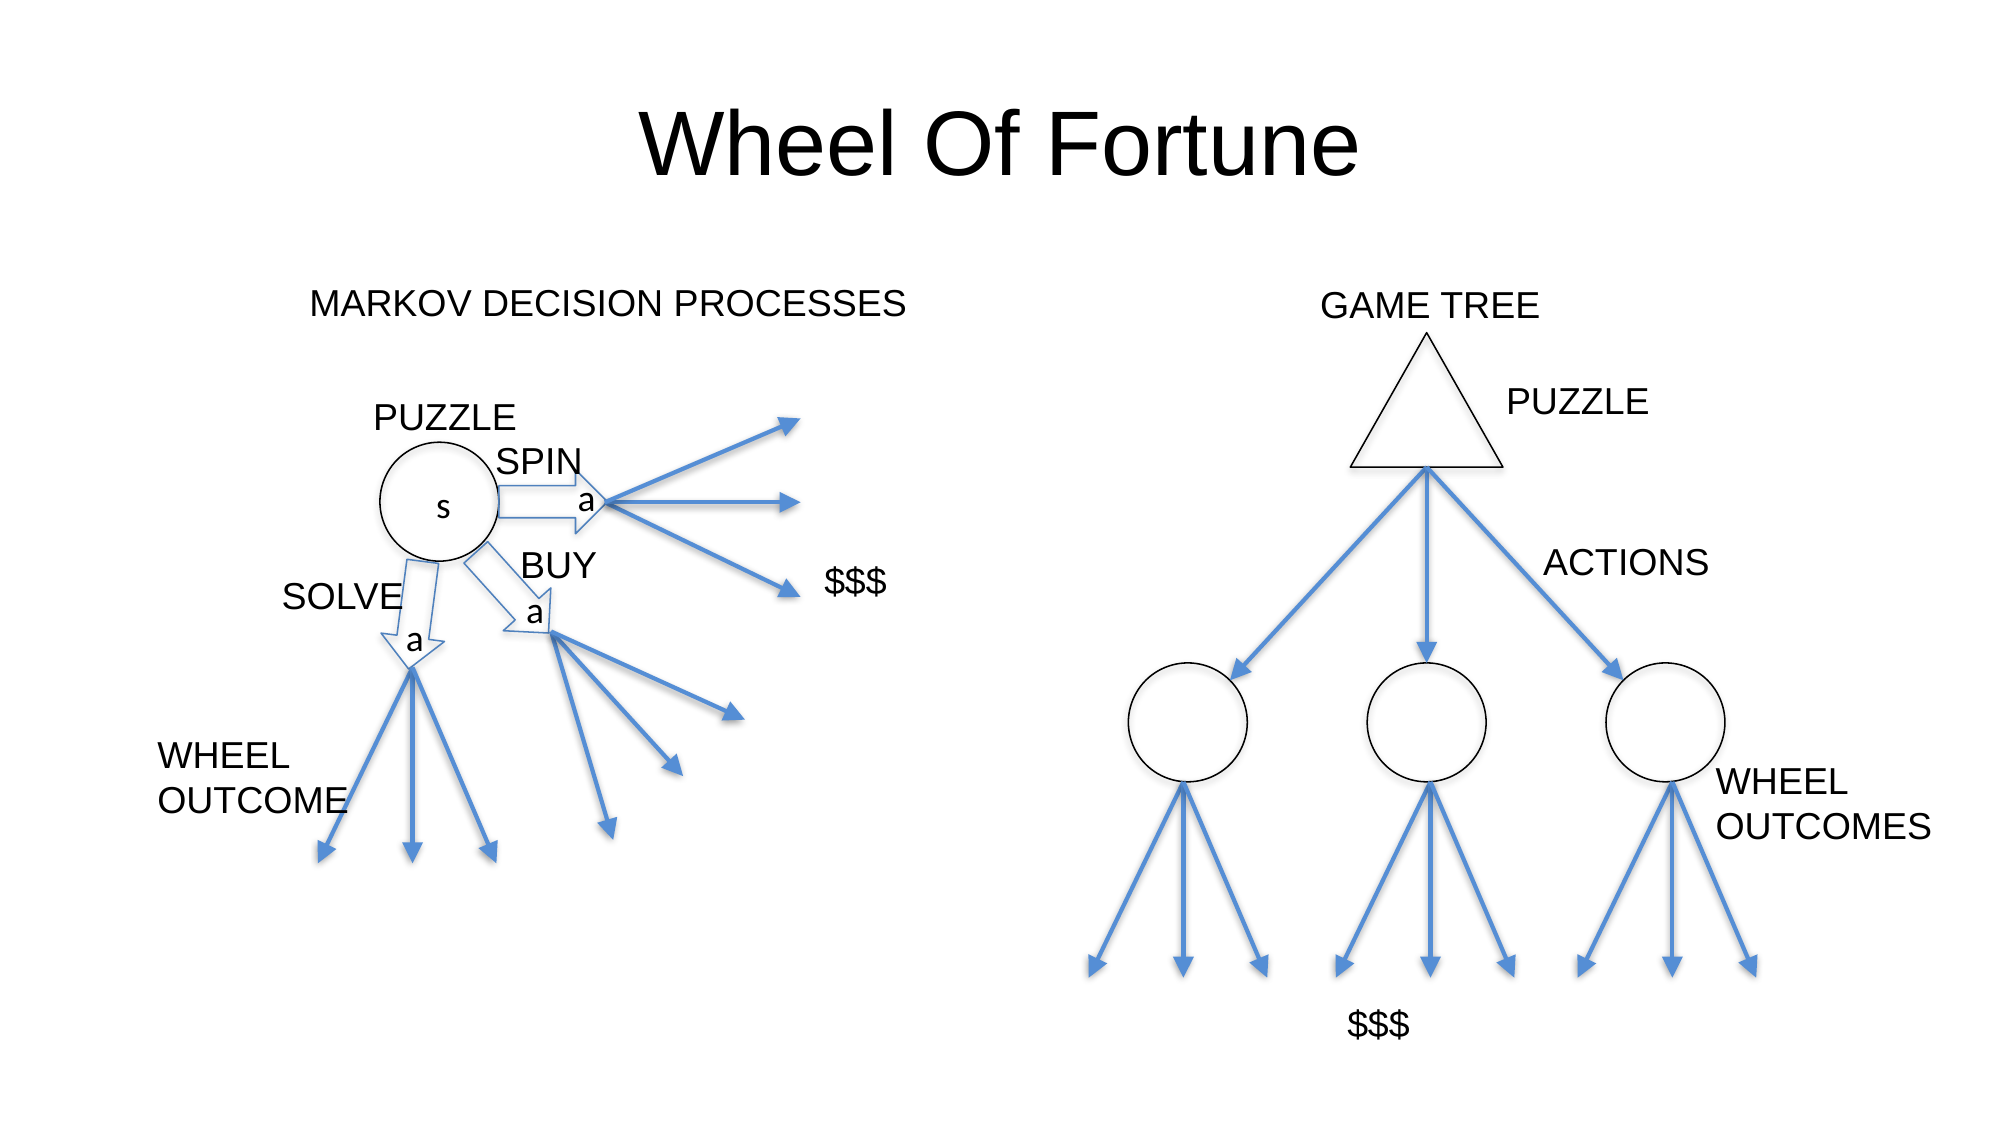

# Wheel Of Fortune
MARKOV DECISION PROCESSES
GAME TREE

PUZZLE
PUZZLE
SPIN

a

s
ACTIONS
BUY
$$$

SOLVE
a

a

WHEEL
OUTCOME
WHEEL
OUTCOMES
$$$